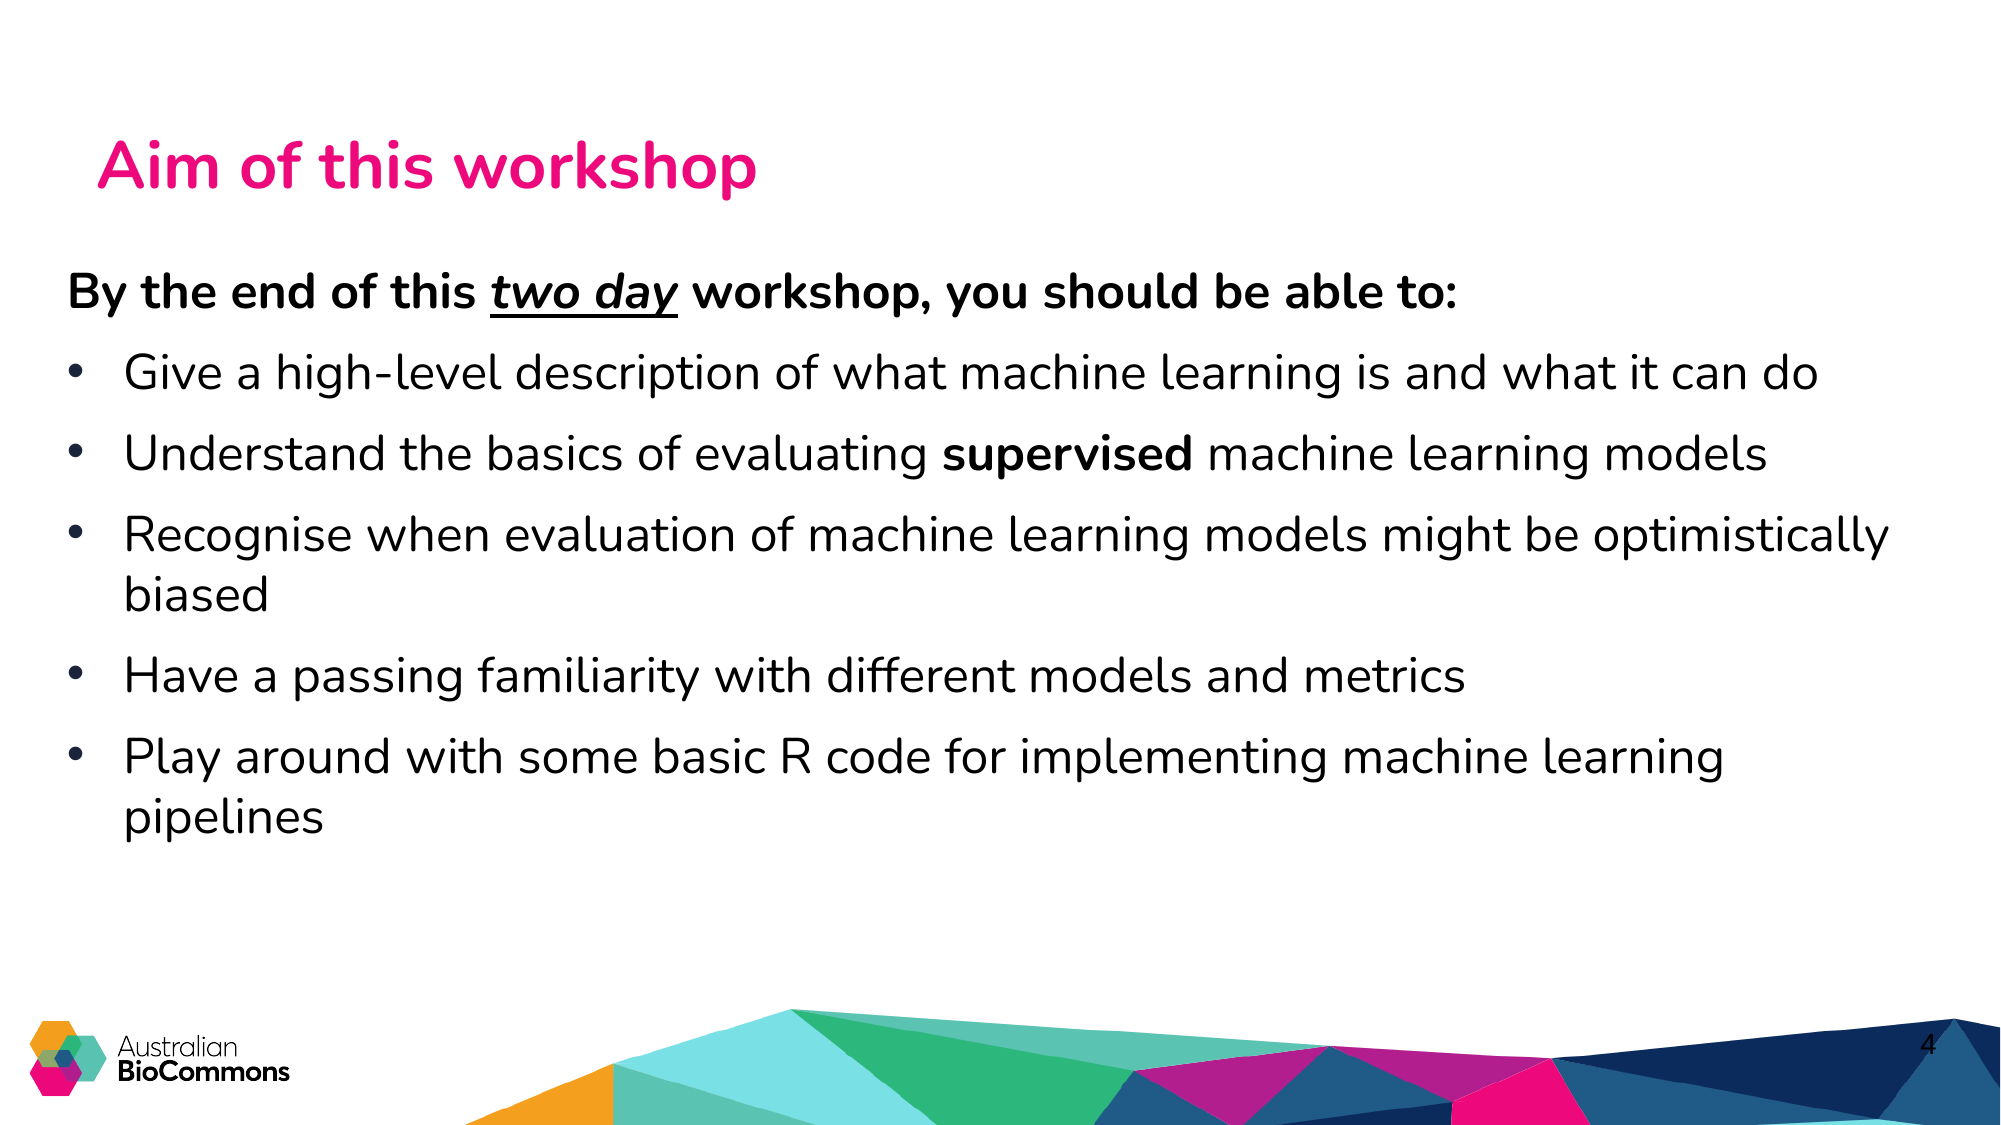

# Aim of this workshop
By the end of this two day workshop, you should be able to:
Give a high-level description of what machine learning is and what it can do
Understand the basics of evaluating supervised machine learning models
Recognise when evaluation of machine learning models might be optimistically biased
Have a passing familiarity with different models and metrics
Play around with some basic R code for implementing machine learning pipelines

4